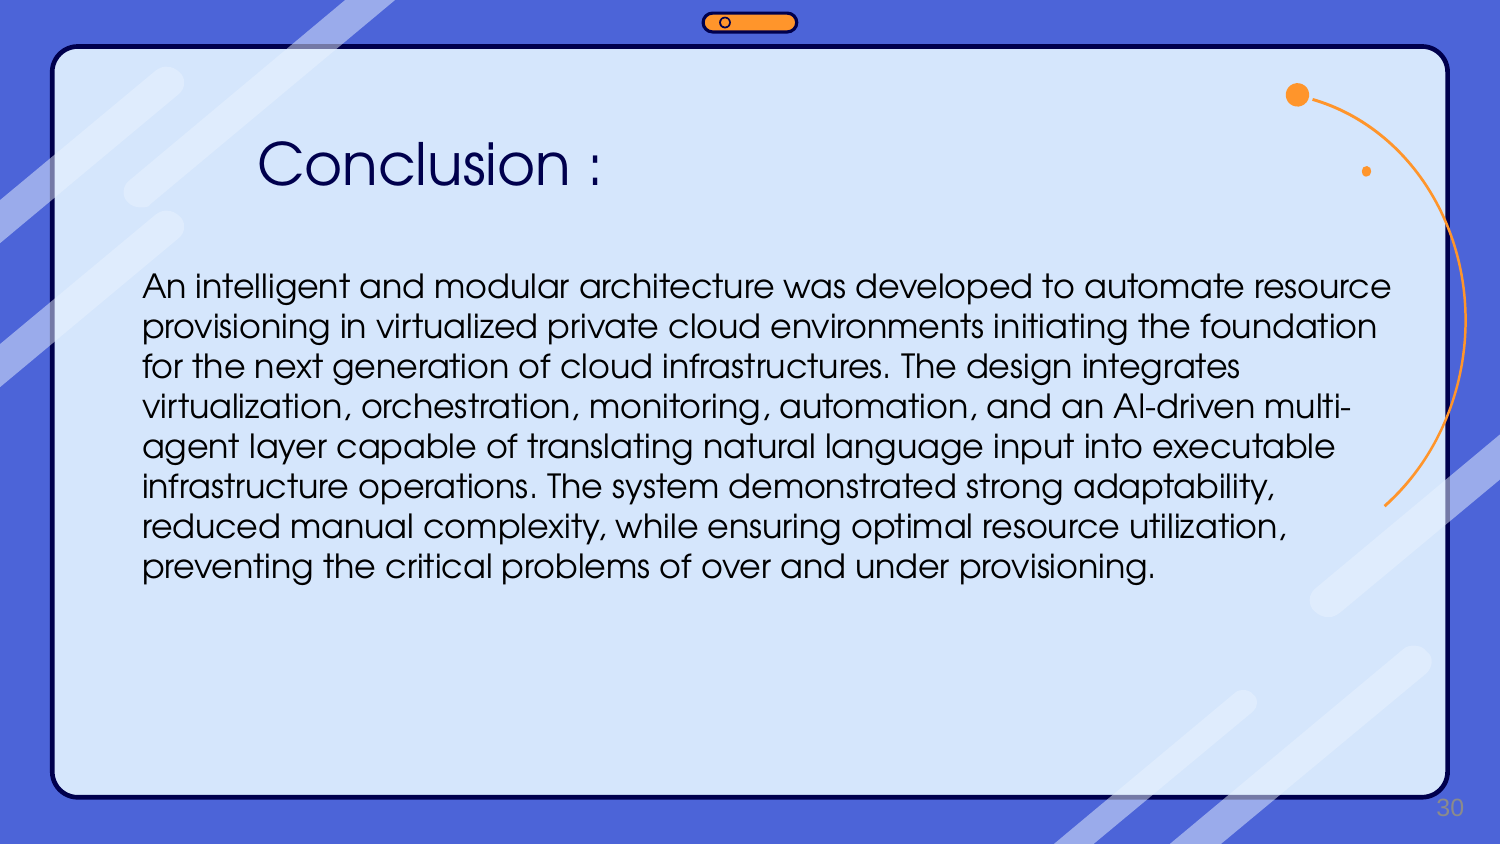

# Conclusion :
An intelligent and modular architecture was developed to automate resource provisioning in virtualized private cloud environments initiating the foundation for the next generation of cloud infrastructures. The design integrates virtualization, orchestration, monitoring, automation, and an AI-driven multi-agent layer capable of translating natural language input into executable infrastructure operations. The system demonstrated strong adaptability, reduced manual complexity, while ensuring optimal resource utilization, preventing the critical problems of over and under provisioning.
30